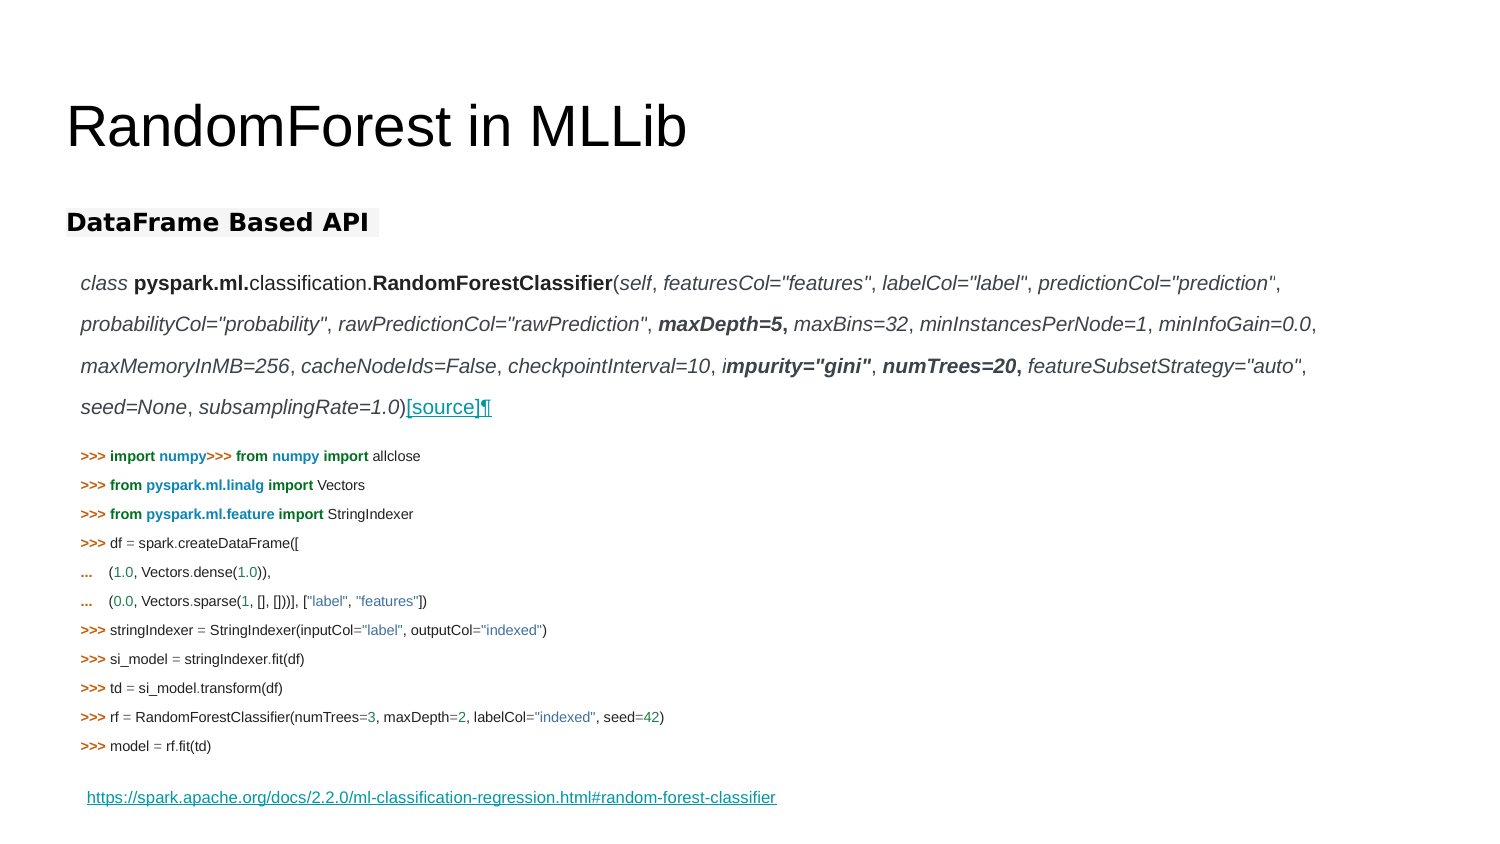

# RandomForest in MLLib
DataFrame Based API
class pyspark.ml.classification.RandomForestClassifier(self, featuresCol="features", labelCol="label", predictionCol="prediction", probabilityCol="probability", rawPredictionCol="rawPrediction", maxDepth=5, maxBins=32, minInstancesPerNode=1, minInfoGain=0.0, maxMemoryInMB=256, cacheNodeIds=False, checkpointInterval=10, impurity="gini", numTrees=20, featureSubsetStrategy="auto", seed=None, subsamplingRate=1.0)[source]¶
>>> import numpy>>> from numpy import allclose
>>> from pyspark.ml.linalg import Vectors
>>> from pyspark.ml.feature import StringIndexer
>>> df = spark.createDataFrame([
...    (1.0, Vectors.dense(1.0)),
...    (0.0, Vectors.sparse(1, [], []))], ["label", "features"])
>>> stringIndexer = StringIndexer(inputCol="label", outputCol="indexed")
>>> si_model = stringIndexer.fit(df)
>>> td = si_model.transform(df)
>>> rf = RandomForestClassifier(numTrees=3, maxDepth=2, labelCol="indexed", seed=42)
>>> model = rf.fit(td)

https://spark.apache.org/docs/2.2.0/ml-classification-regression.html#random-forest-classifier